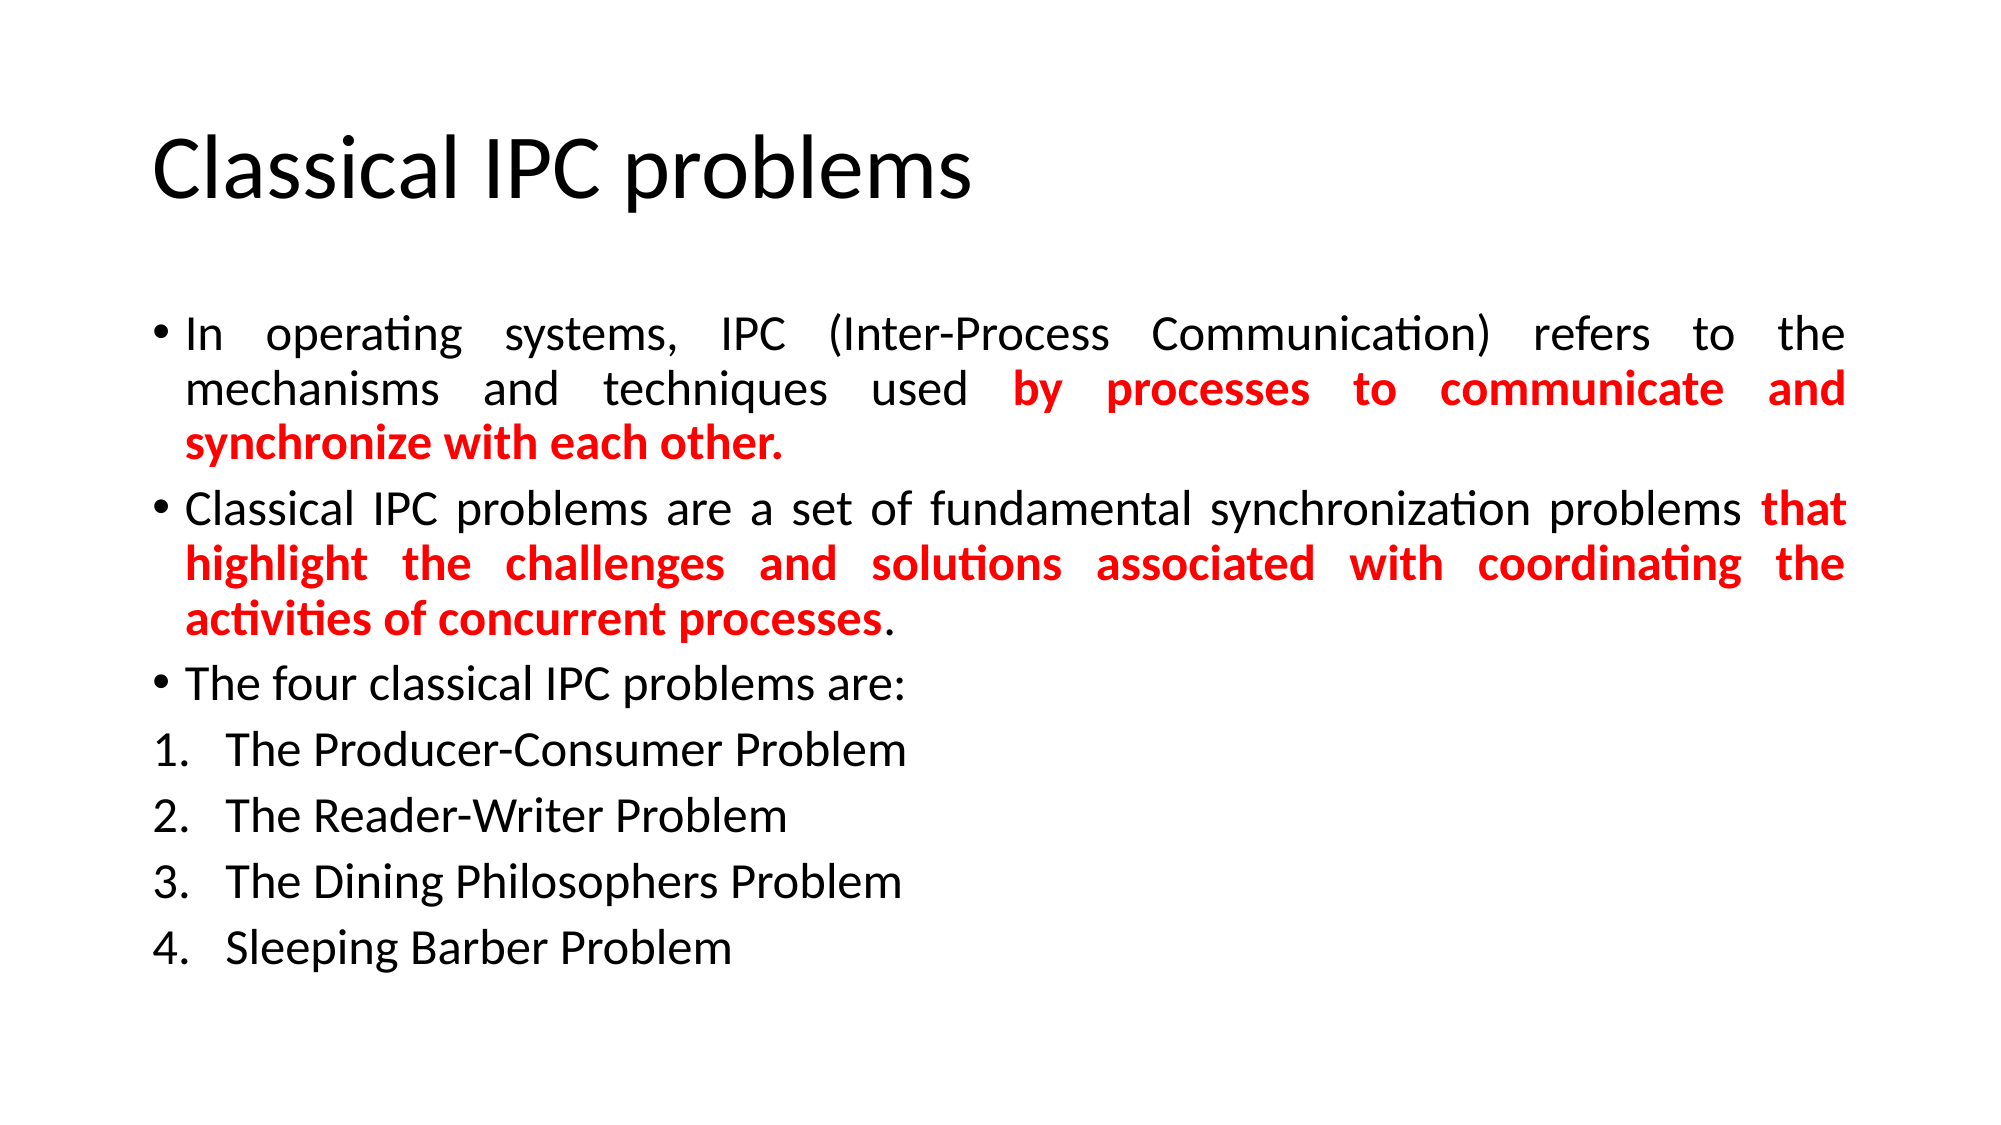

# Classical IPC problems
In operating systems, IPC (Inter-Process Communication) refers to the mechanisms and techniques used by processes to communicate and synchronize with each other.
Classical IPC problems are a set of fundamental synchronization problems that highlight the challenges and solutions associated with coordinating the activities of concurrent processes.
The four classical IPC problems are:
The Producer-Consumer Problem
The Reader-Writer Problem
The Dining Philosophers Problem
Sleeping Barber Problem